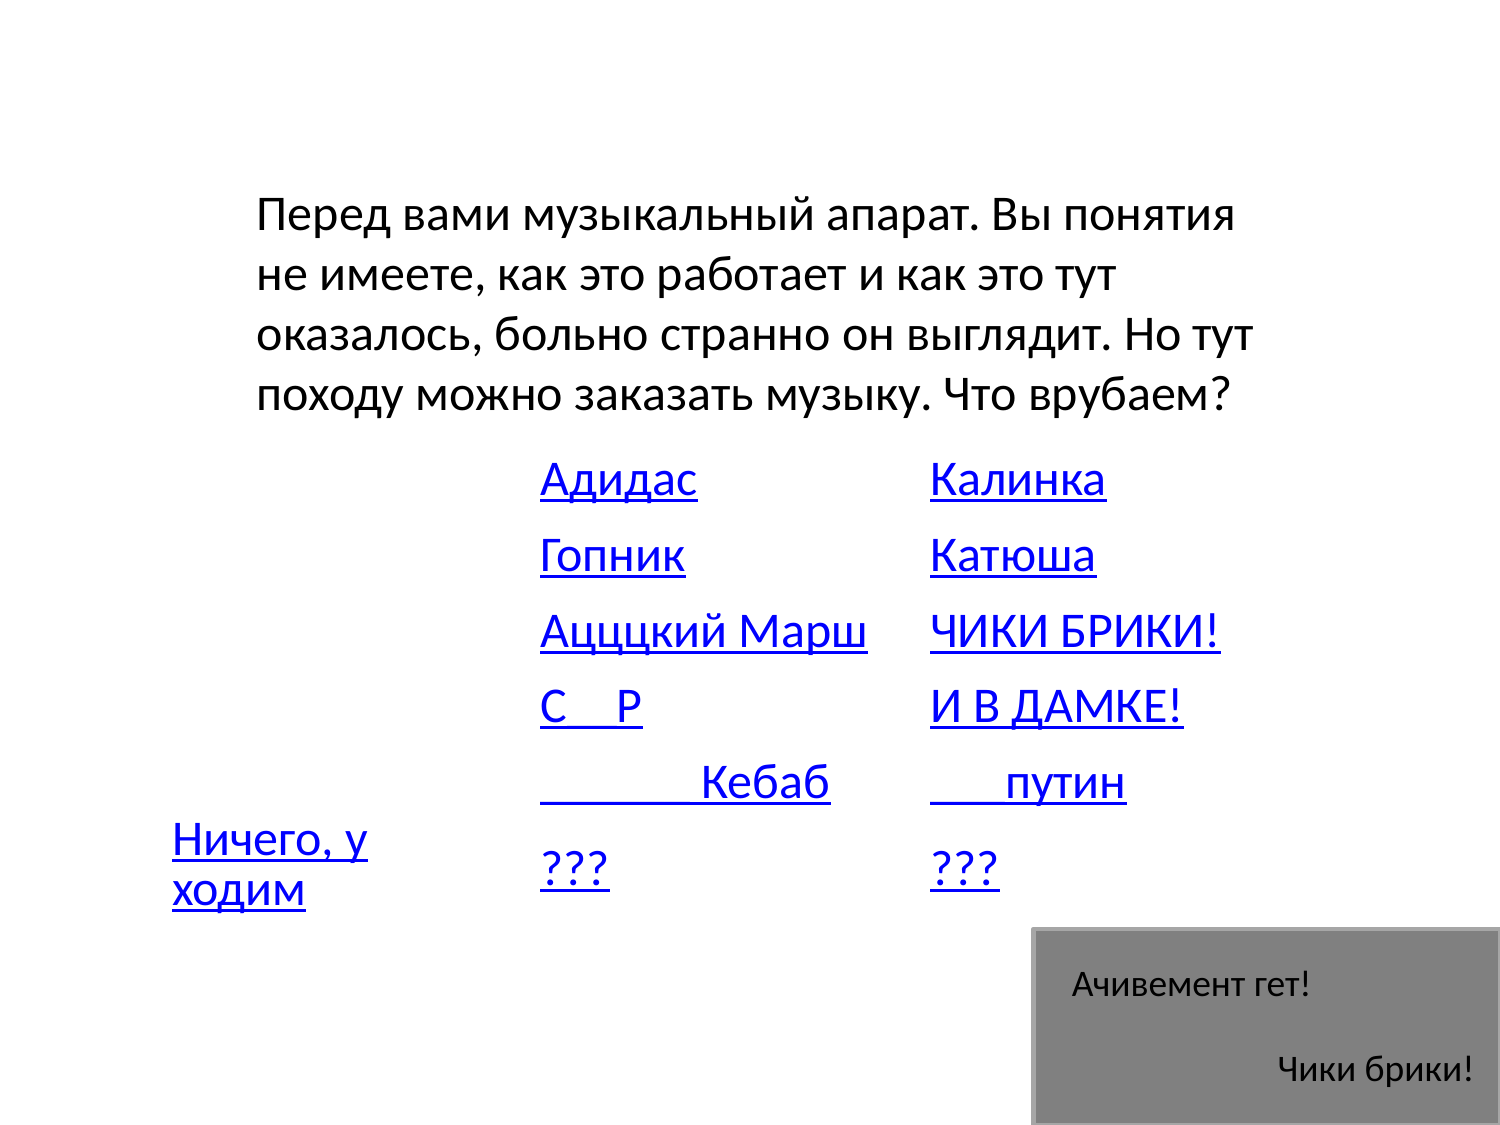

Перед вами музыкальный апарат. Вы понятия не имеете, как это работает и как это тут оказалось, больно странно он выглядит. Но тут походу можно заказать музыку. Что врубаем?
Калинка
Адидас
Катюша
Гопник
ЧИКИ БРИКИ!
Ацццкий Марш
И В ДАМКЕ!
С__Р
___путин
______ Кебаб
Ничего, уходим
???
???

Ачивемент гет!
Чики брики!